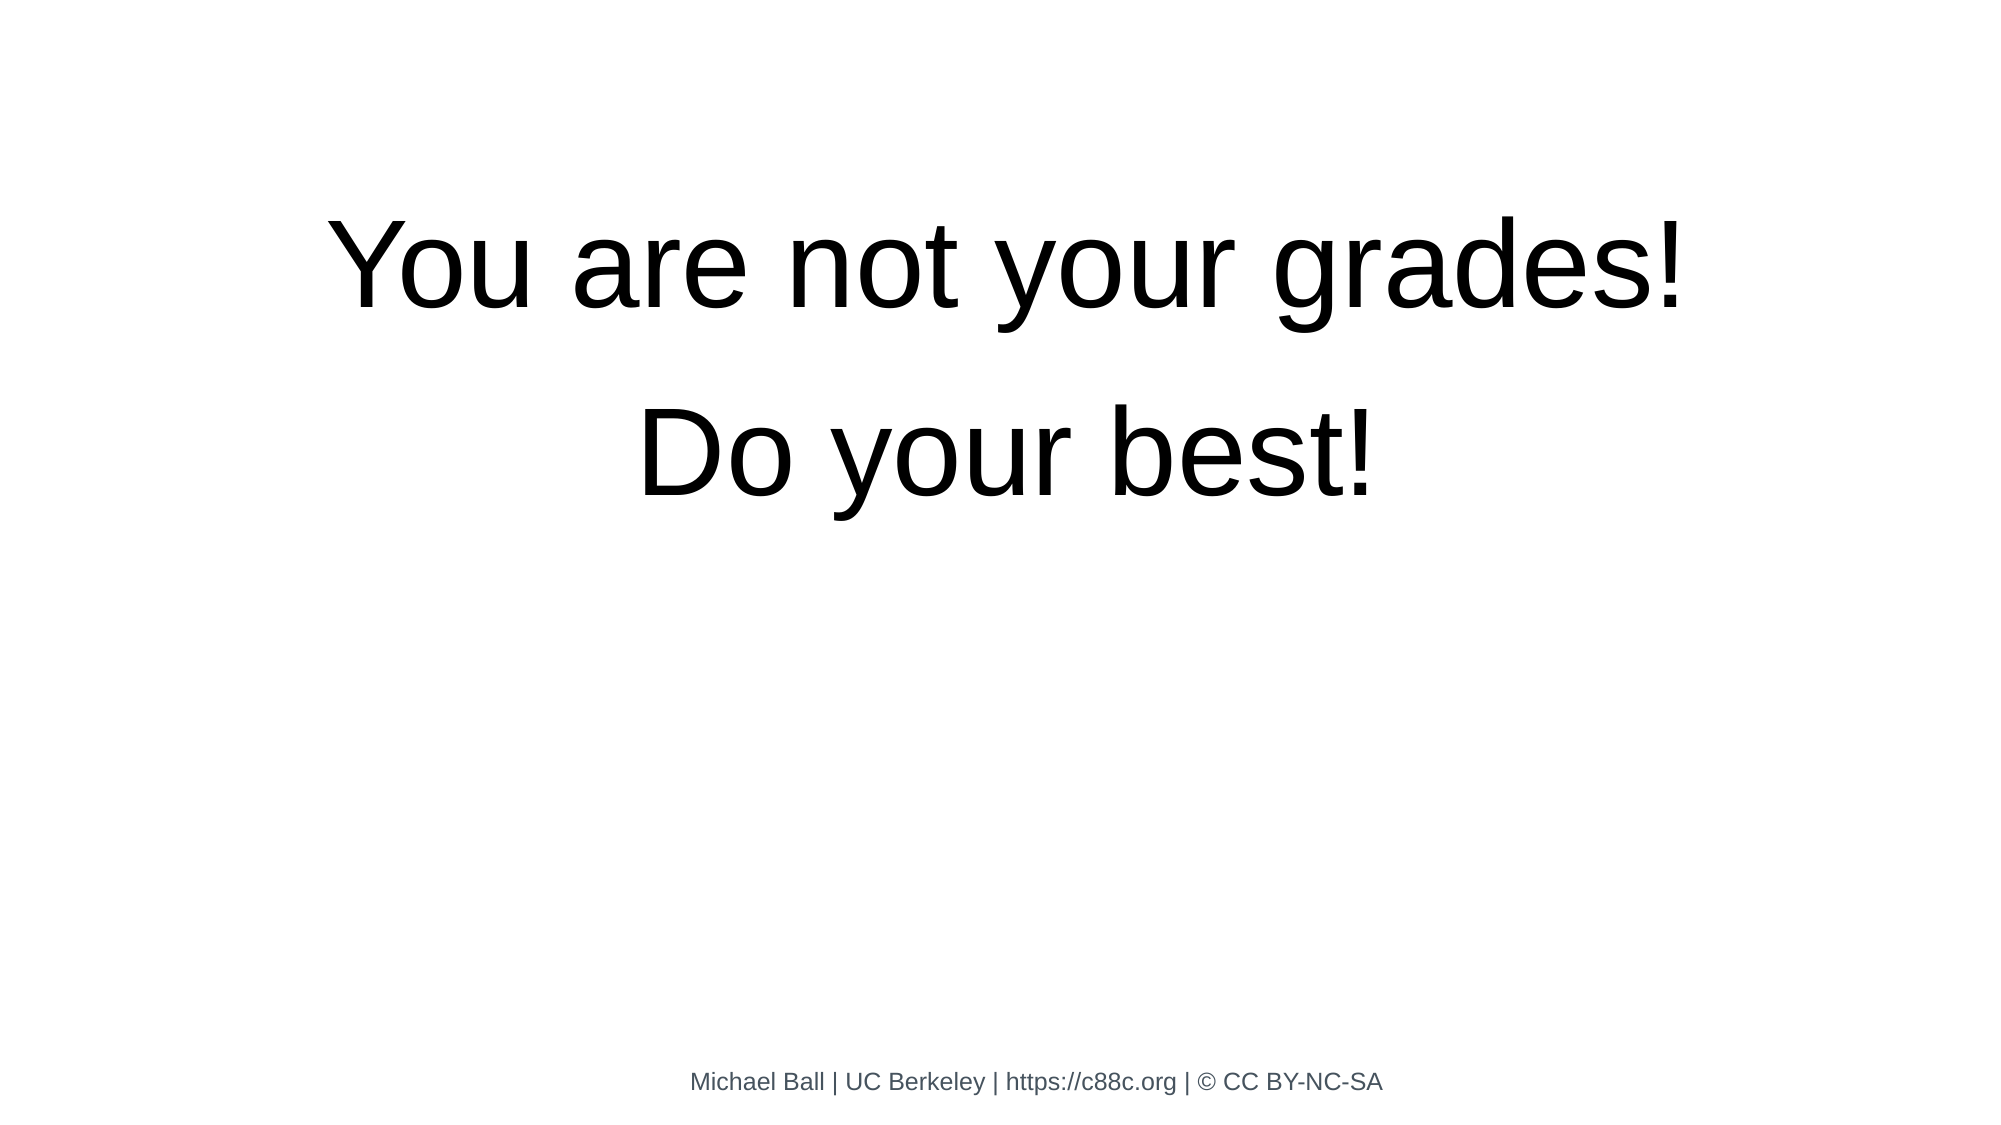

#
You are not your grades!
Do your best!
Michael Ball | UC Berkeley | https://c88c.org | © CC BY-NC-SA